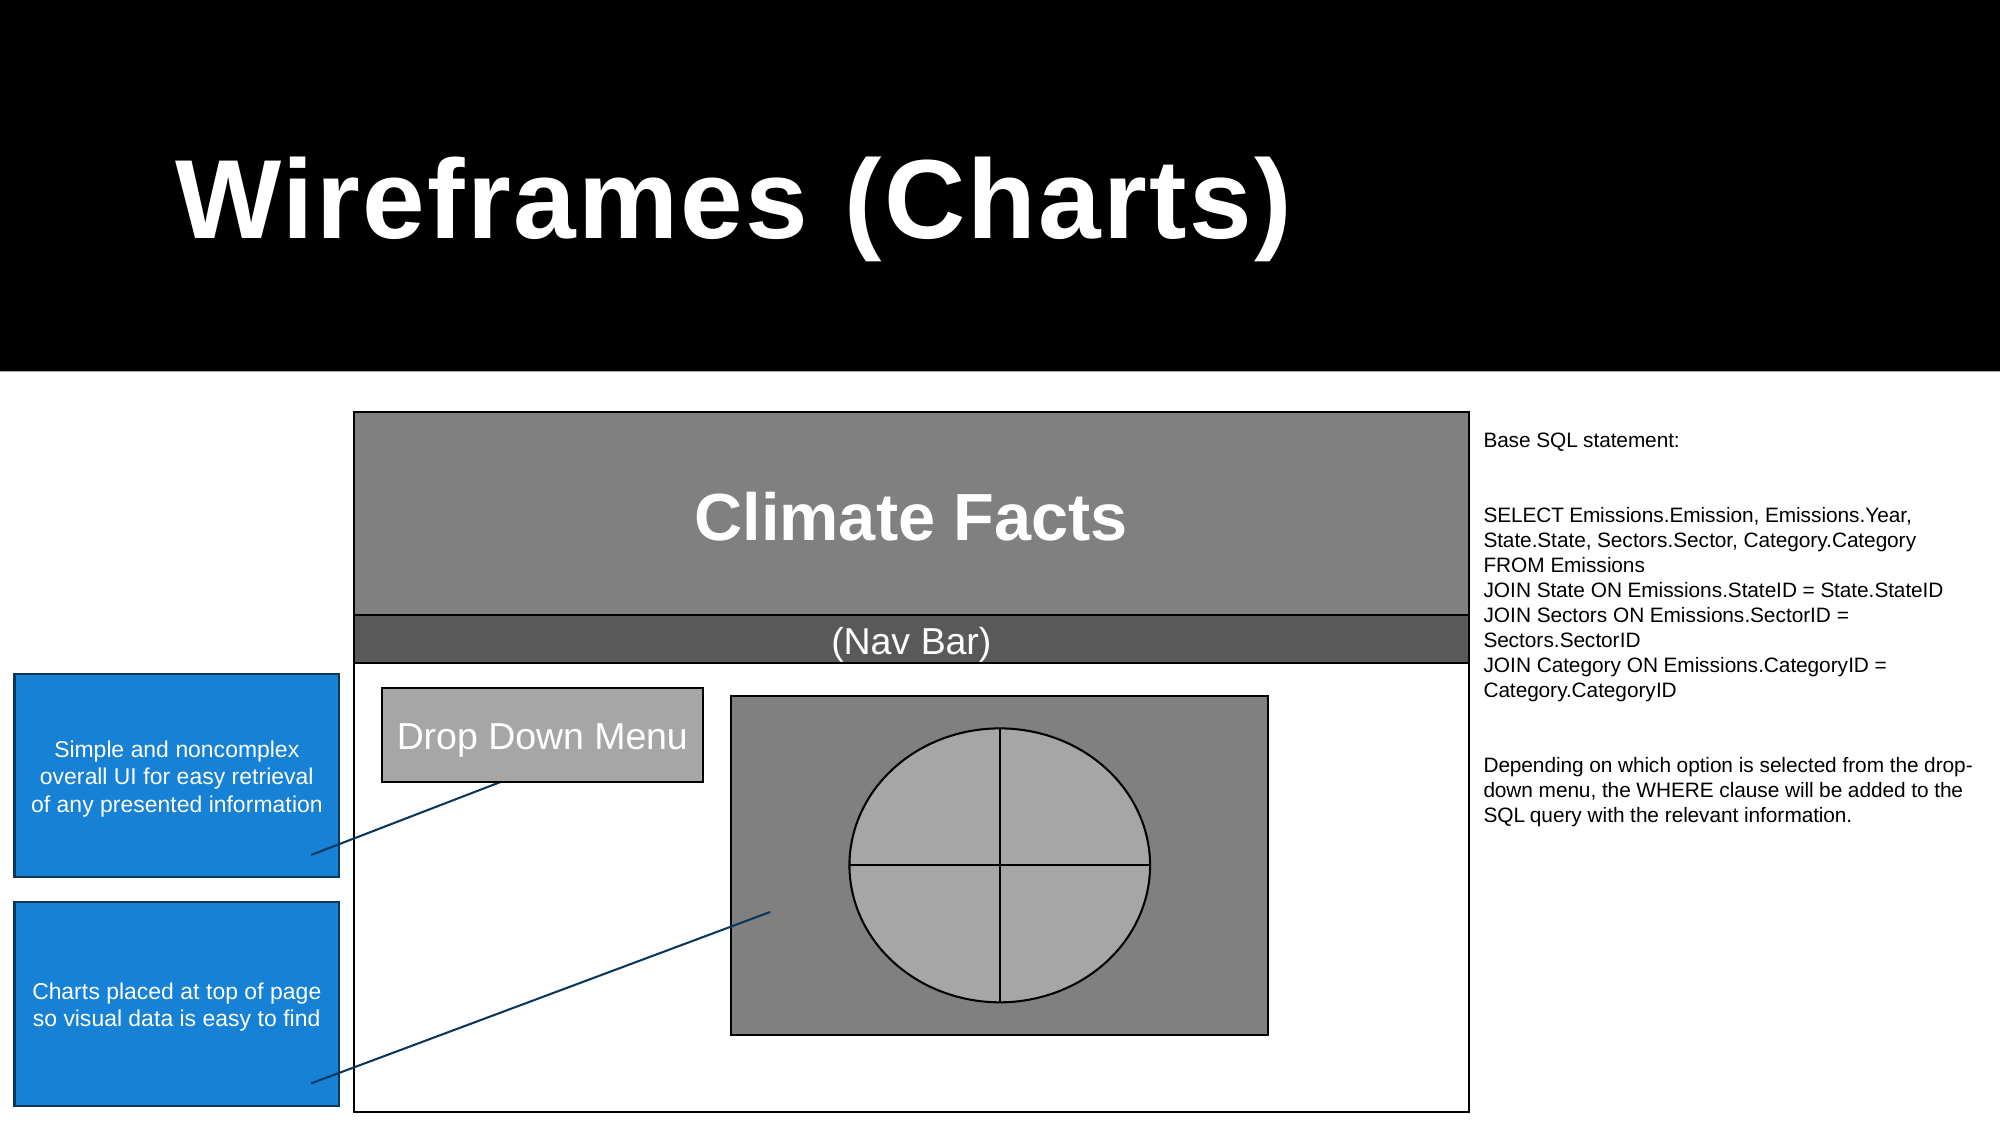

# Wireframes (Charts)

Climate Facts
Base SQL statement:

SELECT Emissions.Emission, Emissions.Year, State.State, Sectors.Sector, Category.Category
FROM Emissions
JOIN State ON Emissions.StateID = State.StateID
JOIN Sectors ON Emissions.SectorID = Sectors.SectorID
JOIN Category ON Emissions.CategoryID = Category.CategoryID

Depending on which option is selected from the drop-down menu, the WHERE clause will be added to the SQL query with the relevant information.
(Nav Bar)
Simple and noncomplex overall UI for easy retrieval of any presented information
Drop Down Menu

Charts placed at top of page so visual data is easy to find